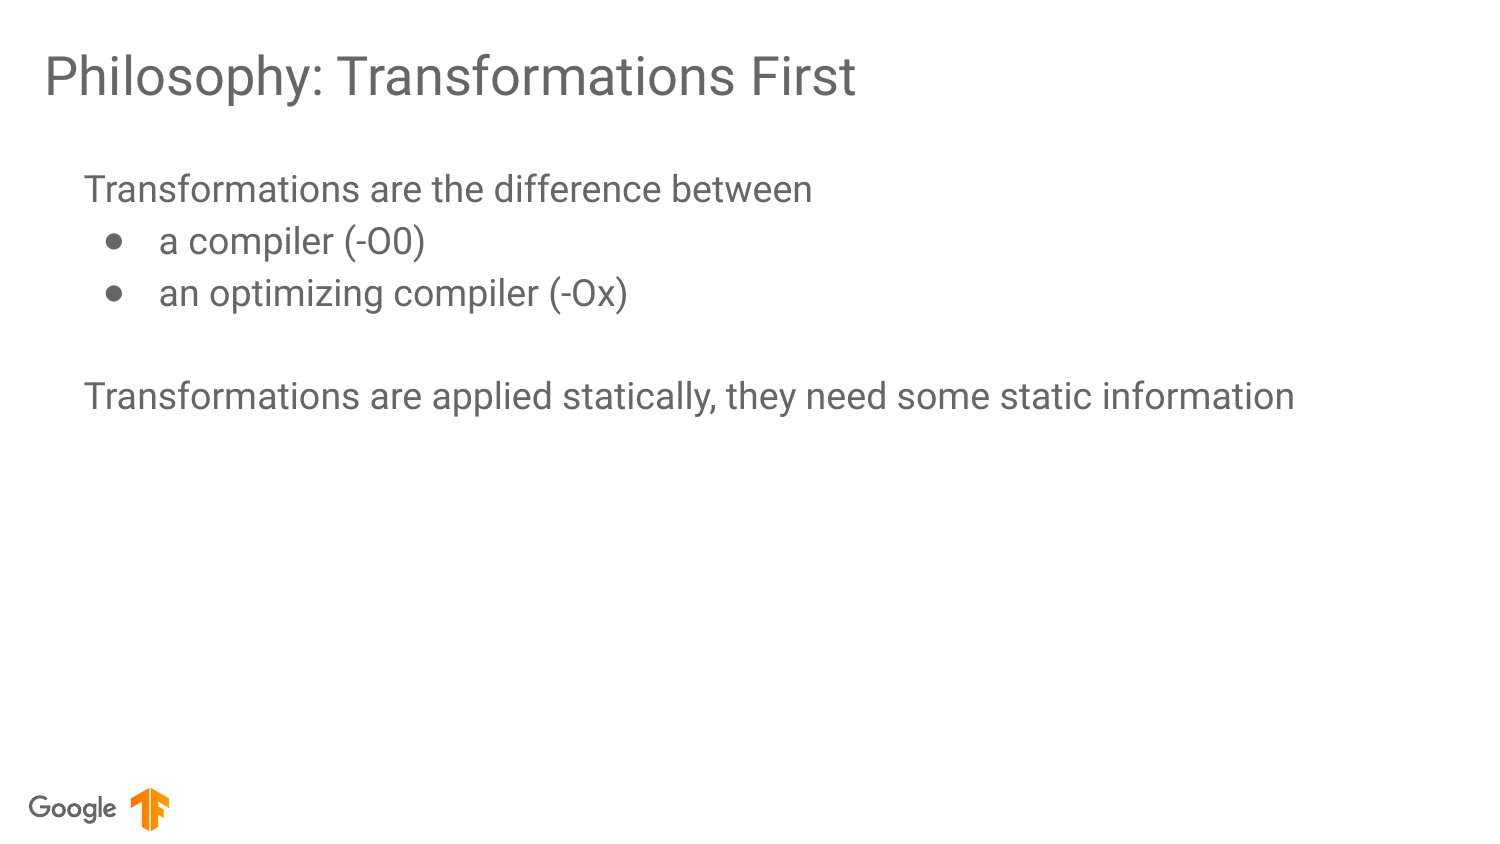

# Philosophy: Transformations First
Transformations are the difference between
a compiler (-O0)
an optimizing compiler (-Ox)

Transformations are applied statically, they need some static information